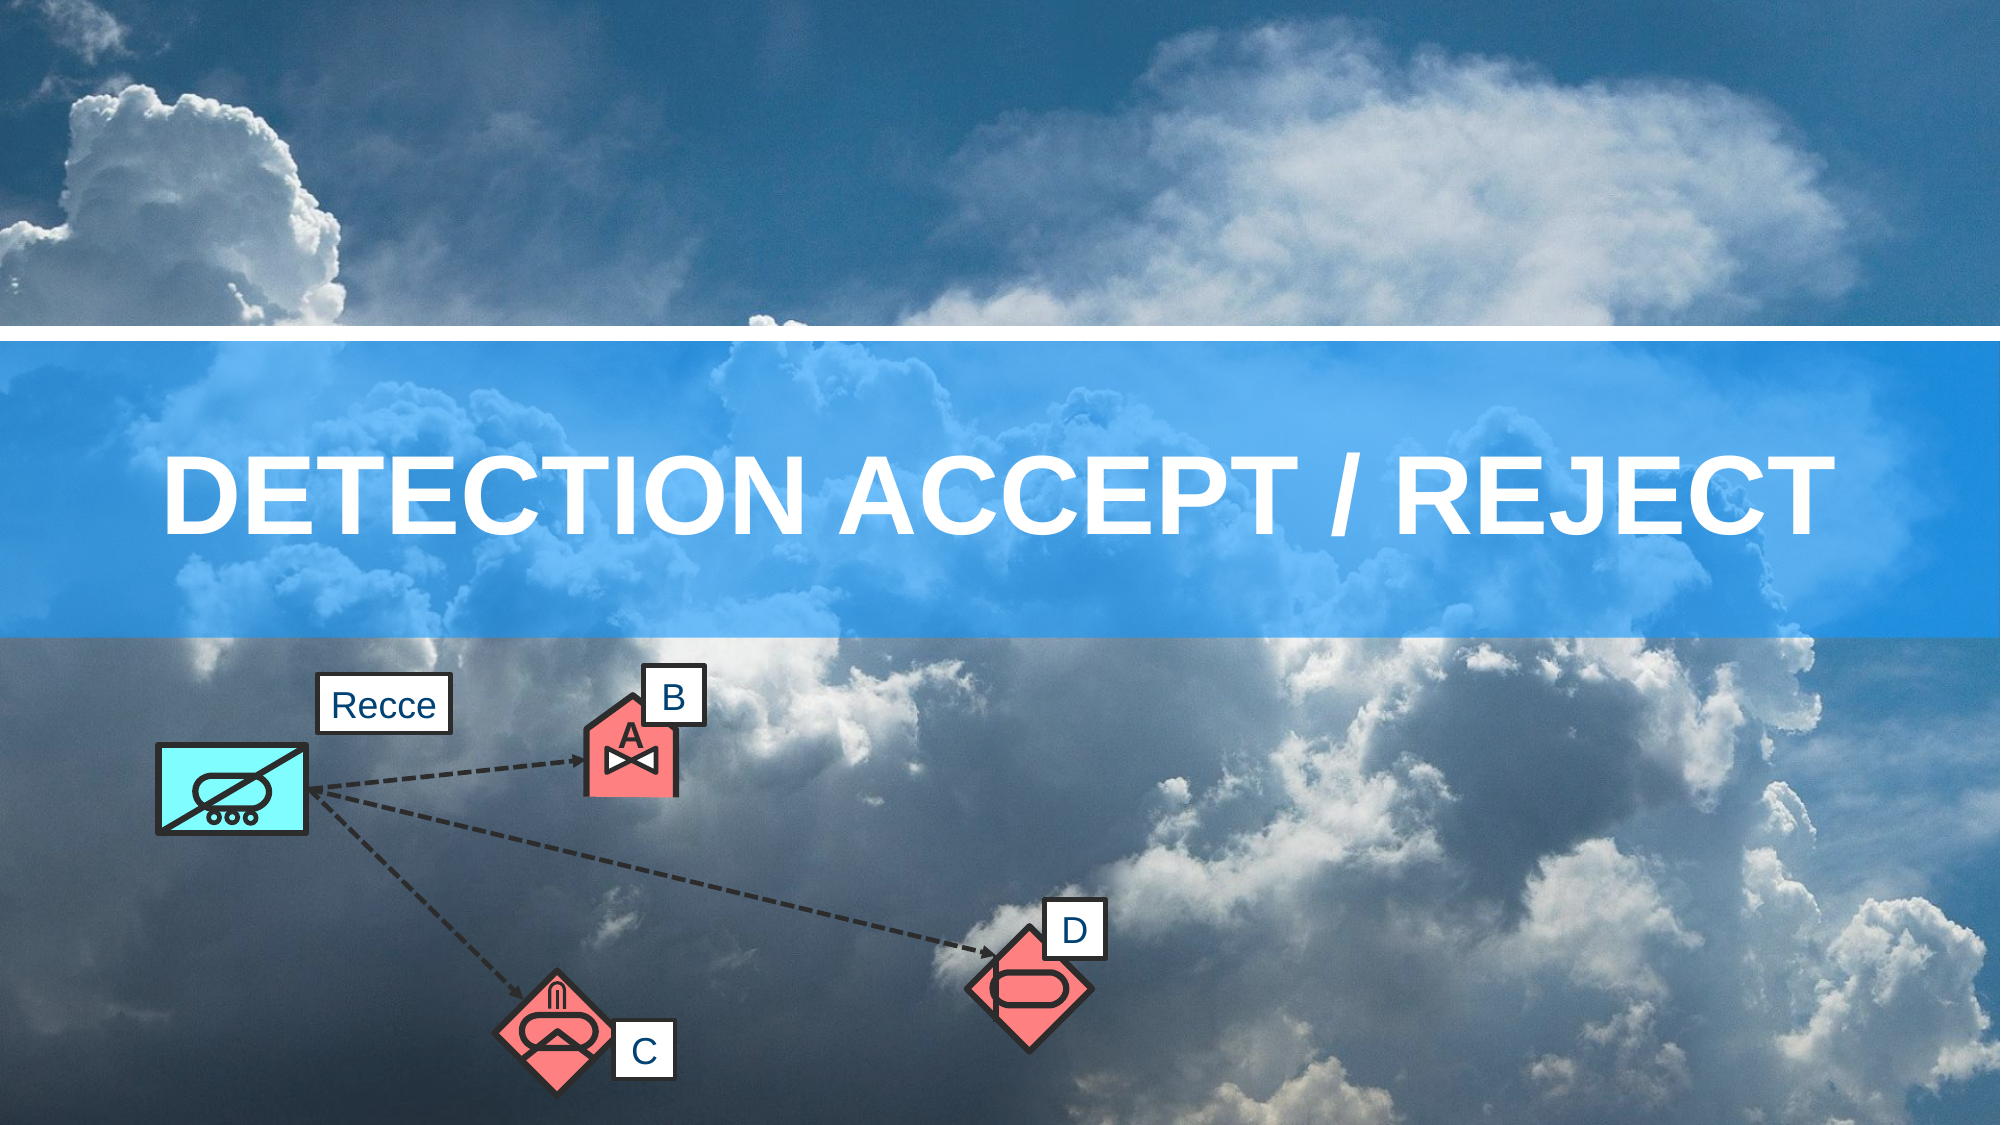

# DETECTION accept / reject

B
Recce

A

D

C